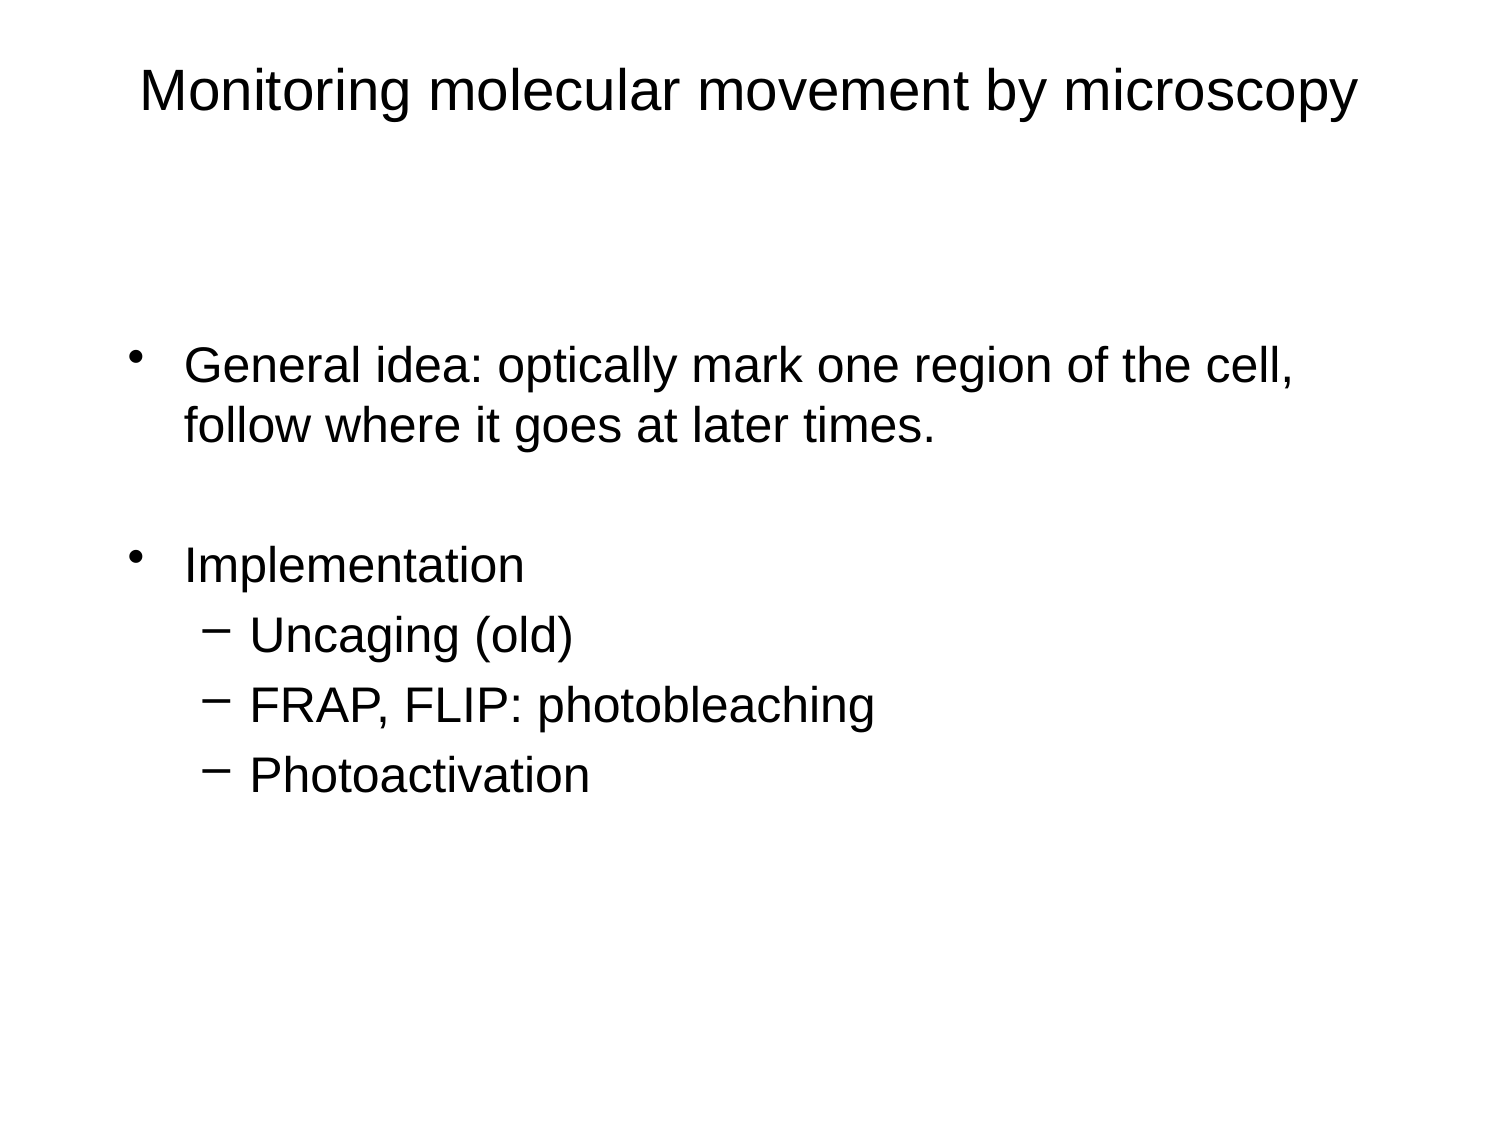

# Monitoring molecular movement by microscopy
General idea: optically mark one region of the cell, follow where it goes at later times.

Implementation
Uncaging (old)
FRAP, FLIP: photobleaching
Photoactivation